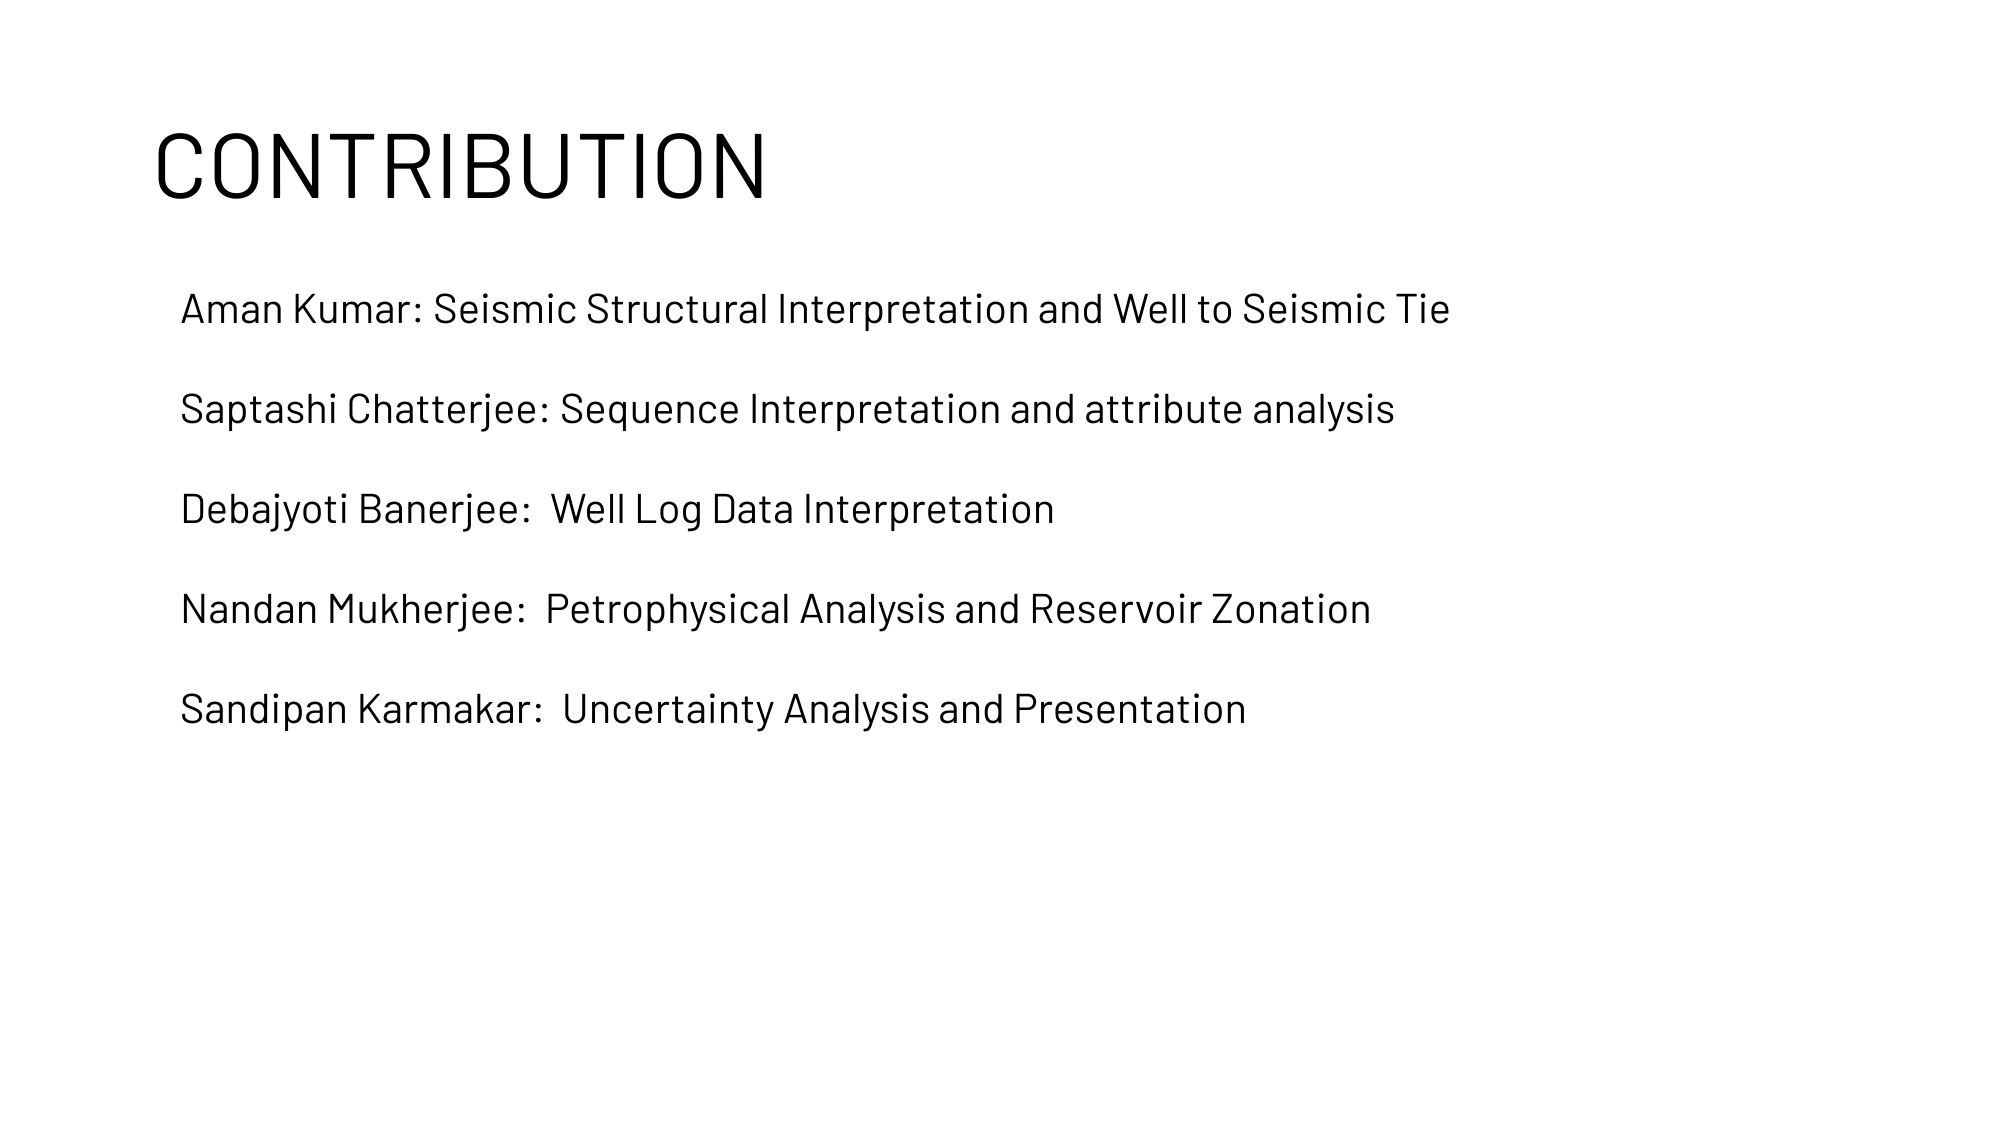

# CONTRIBUTION
Aman Kumar: Seismic Structural Interpretation and Well to Seismic Tie

Saptashi Chatterjee: Sequence Interpretation and attribute analysis

Debajyoti Banerjee:  Well Log Data Interpretation

Nandan Mukherjee:  Petrophysical Analysis and Reservoir Zonation

Sandipan Karmakar:  Uncertainty Analysis and Presentation